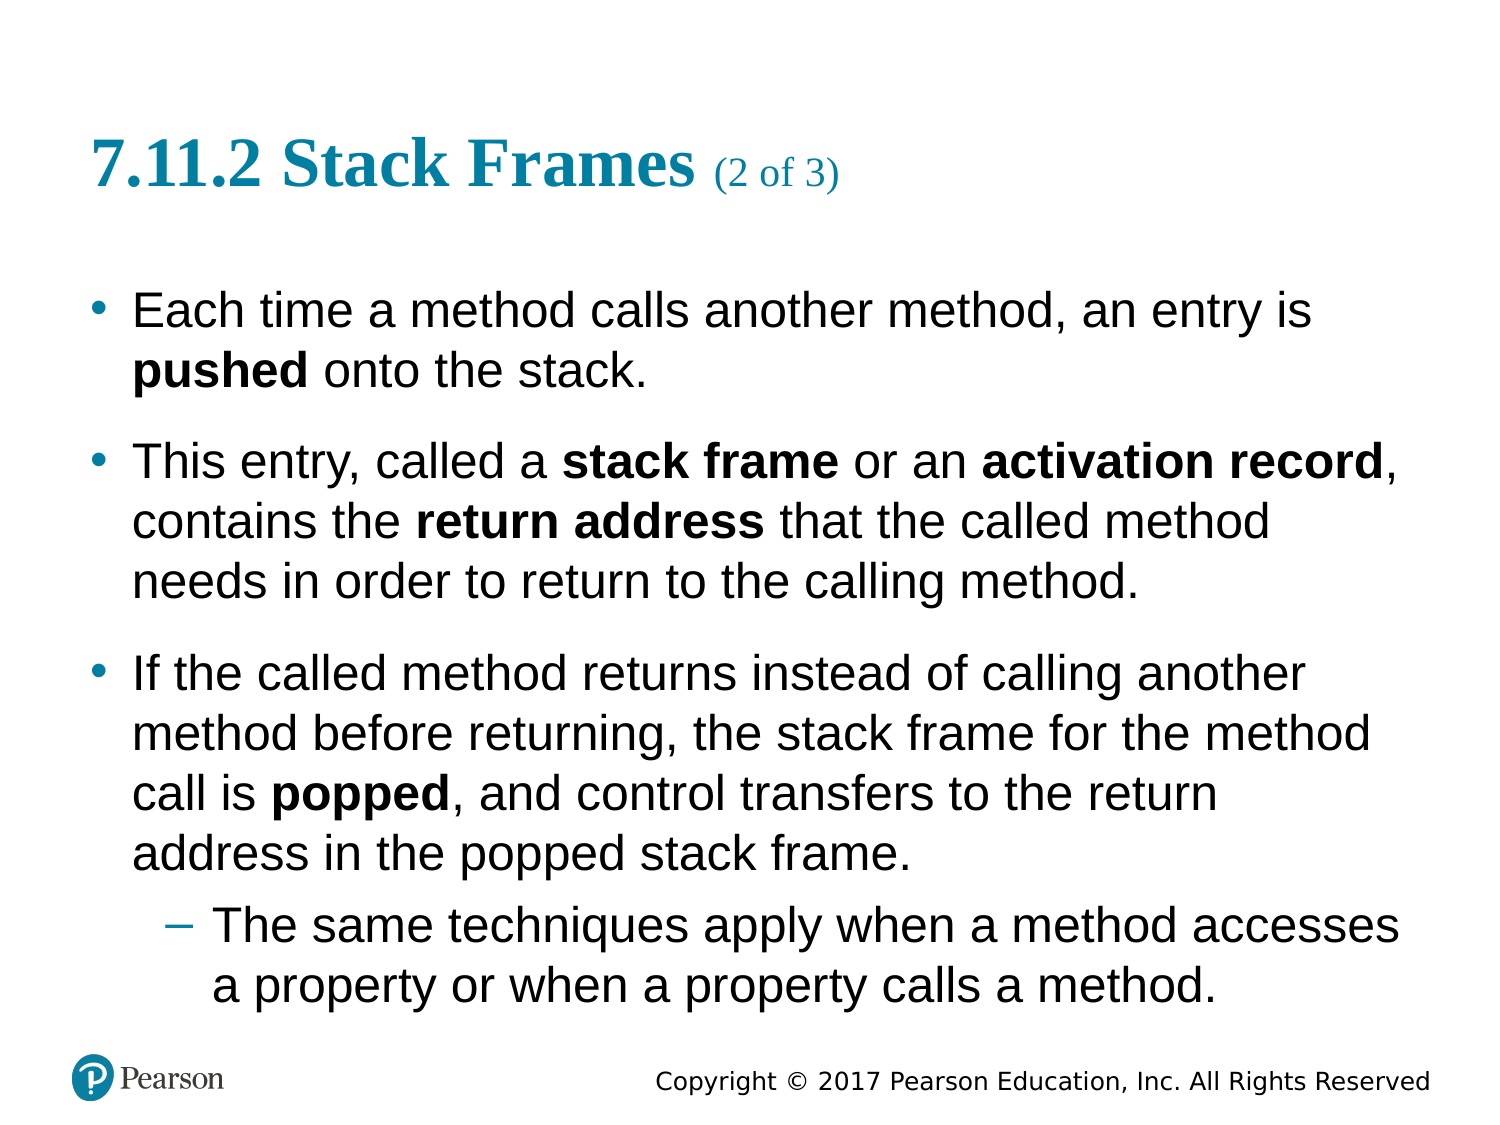

# 7.11.2 Stack Frames (2 of 3)
Each time a method calls another method, an entry is pushed onto the stack.
This entry, called a stack frame or an activation record, contains the return address that the called method needs in order to return to the calling method.
If the called method returns instead of calling another method before returning, the stack frame for the method call is popped, and control transfers to the return address in the popped stack frame.
The same techniques apply when a method accesses a property or when a property calls a method.